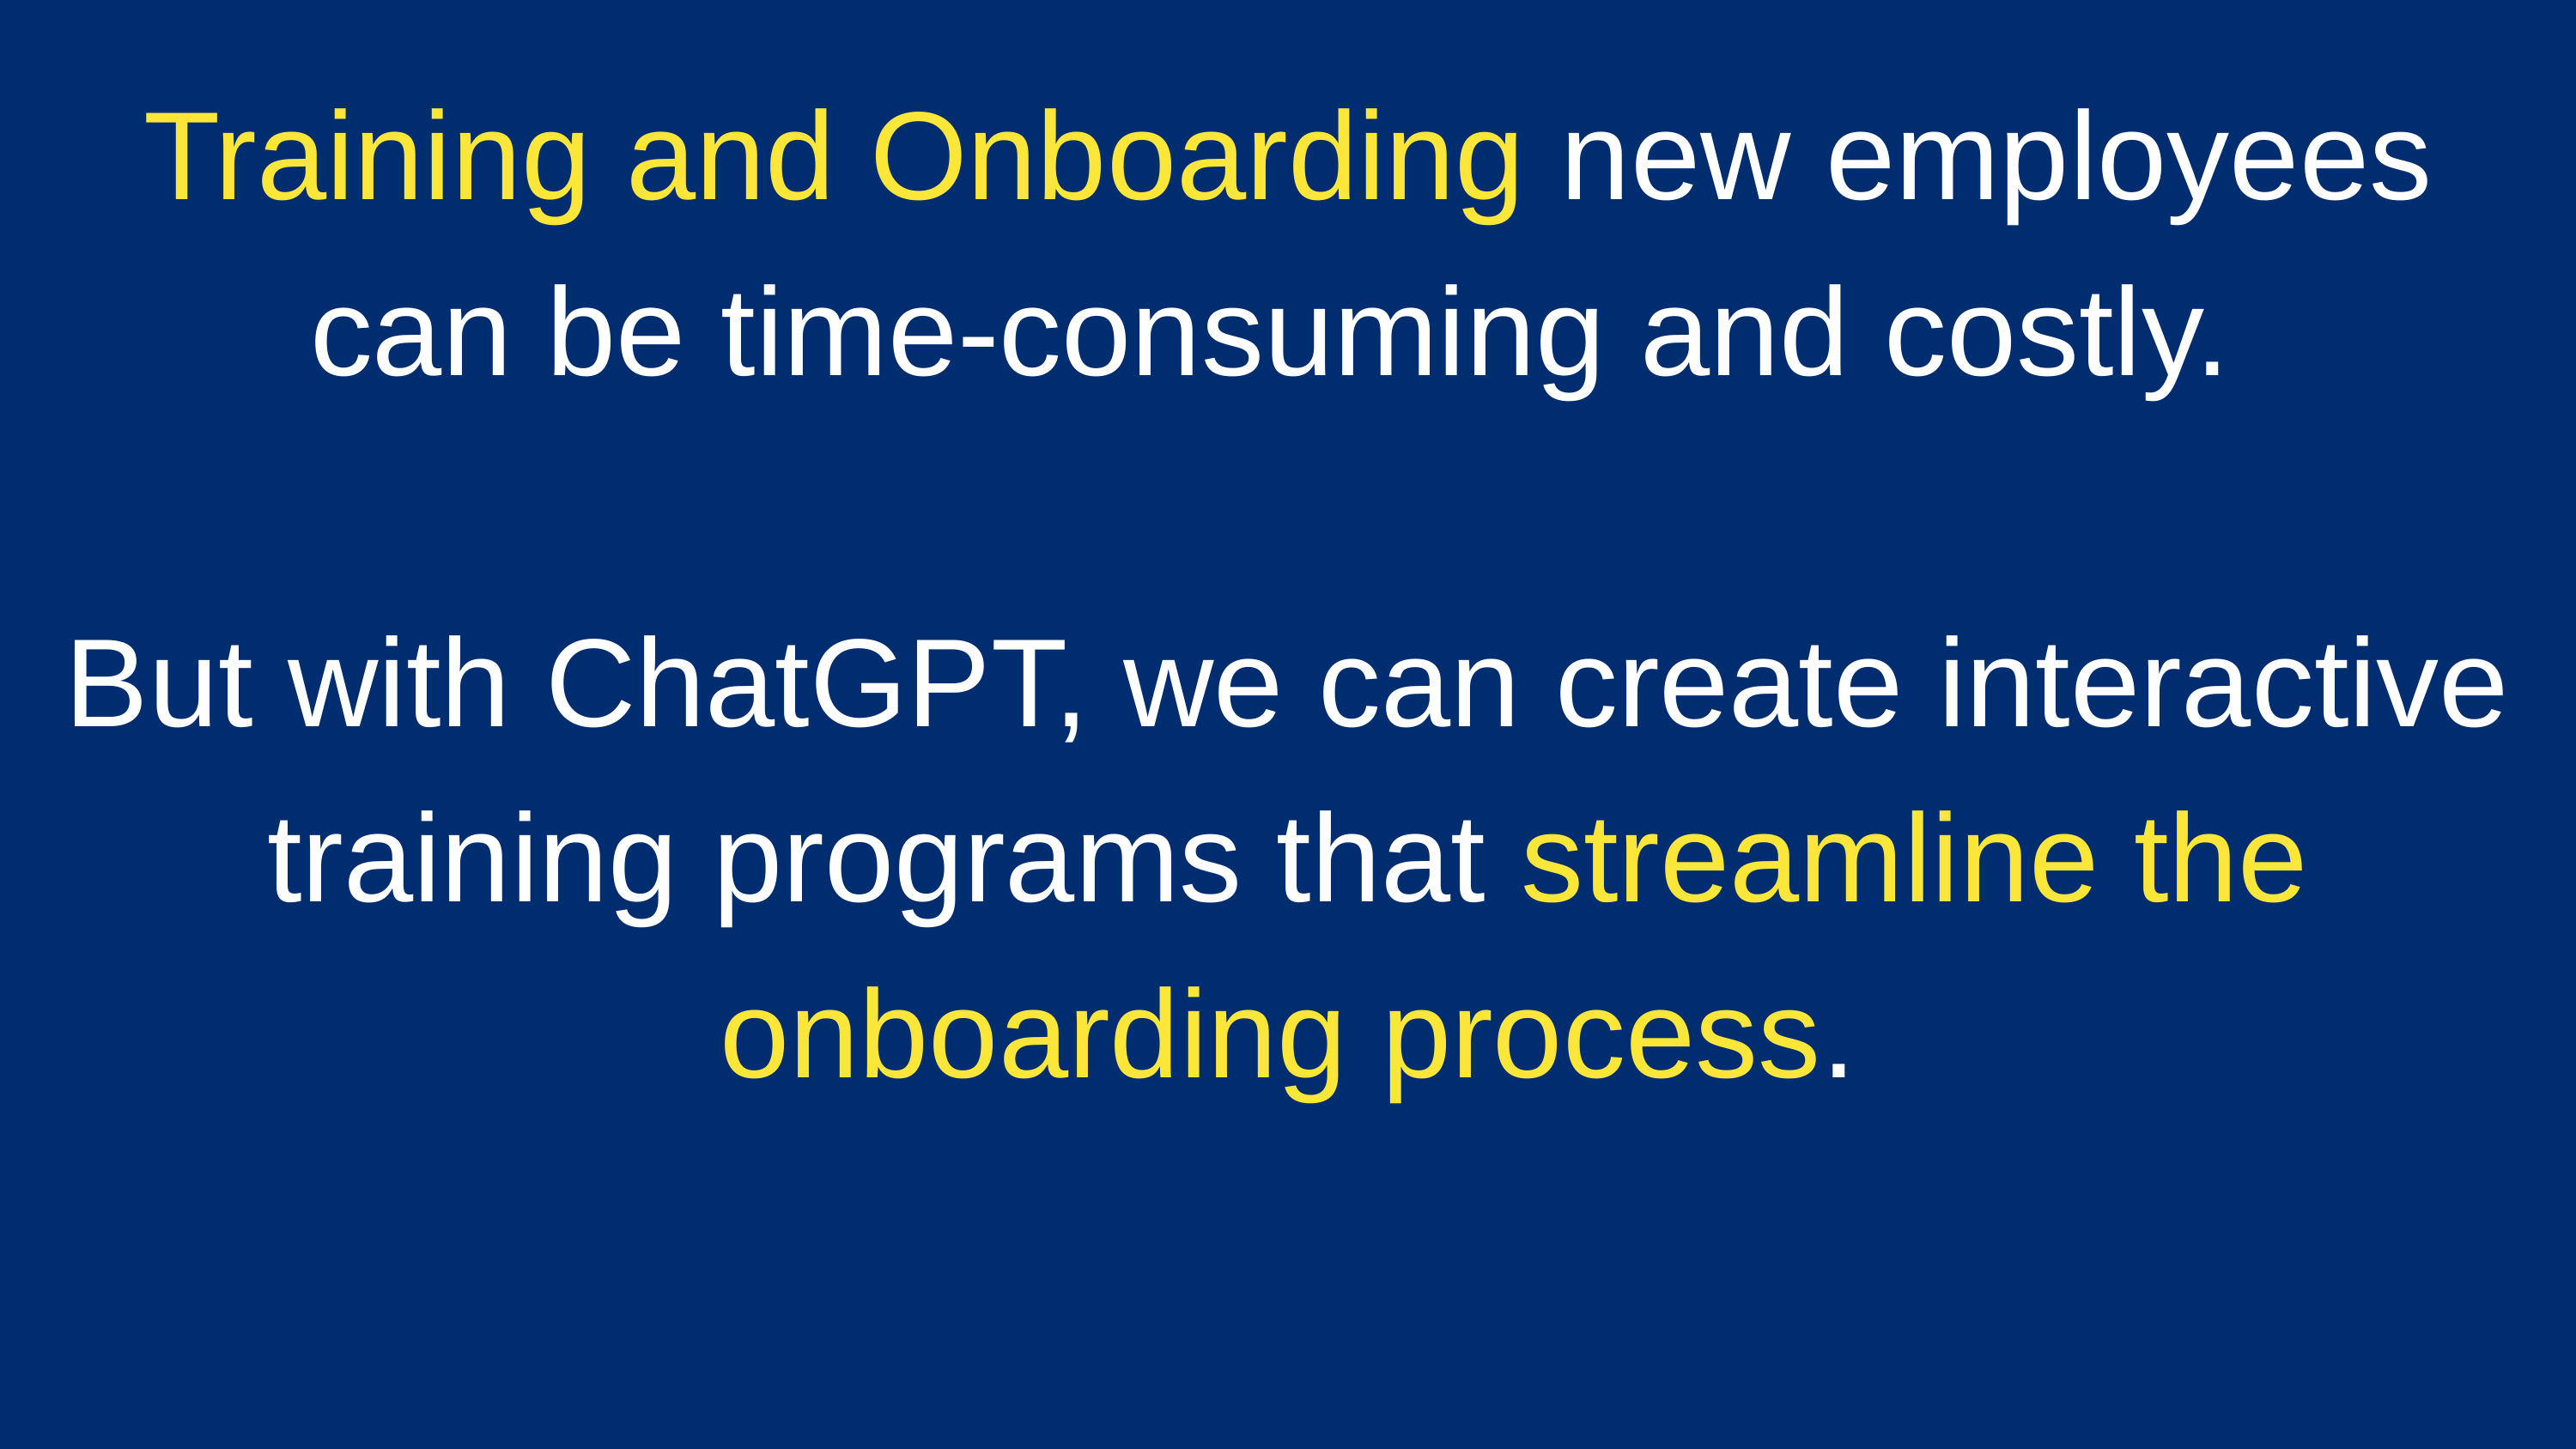

Training and Onboarding new employees can be time-consuming and costly.

But with ChatGPT, we can create interactive training programs that streamline the onboarding process.